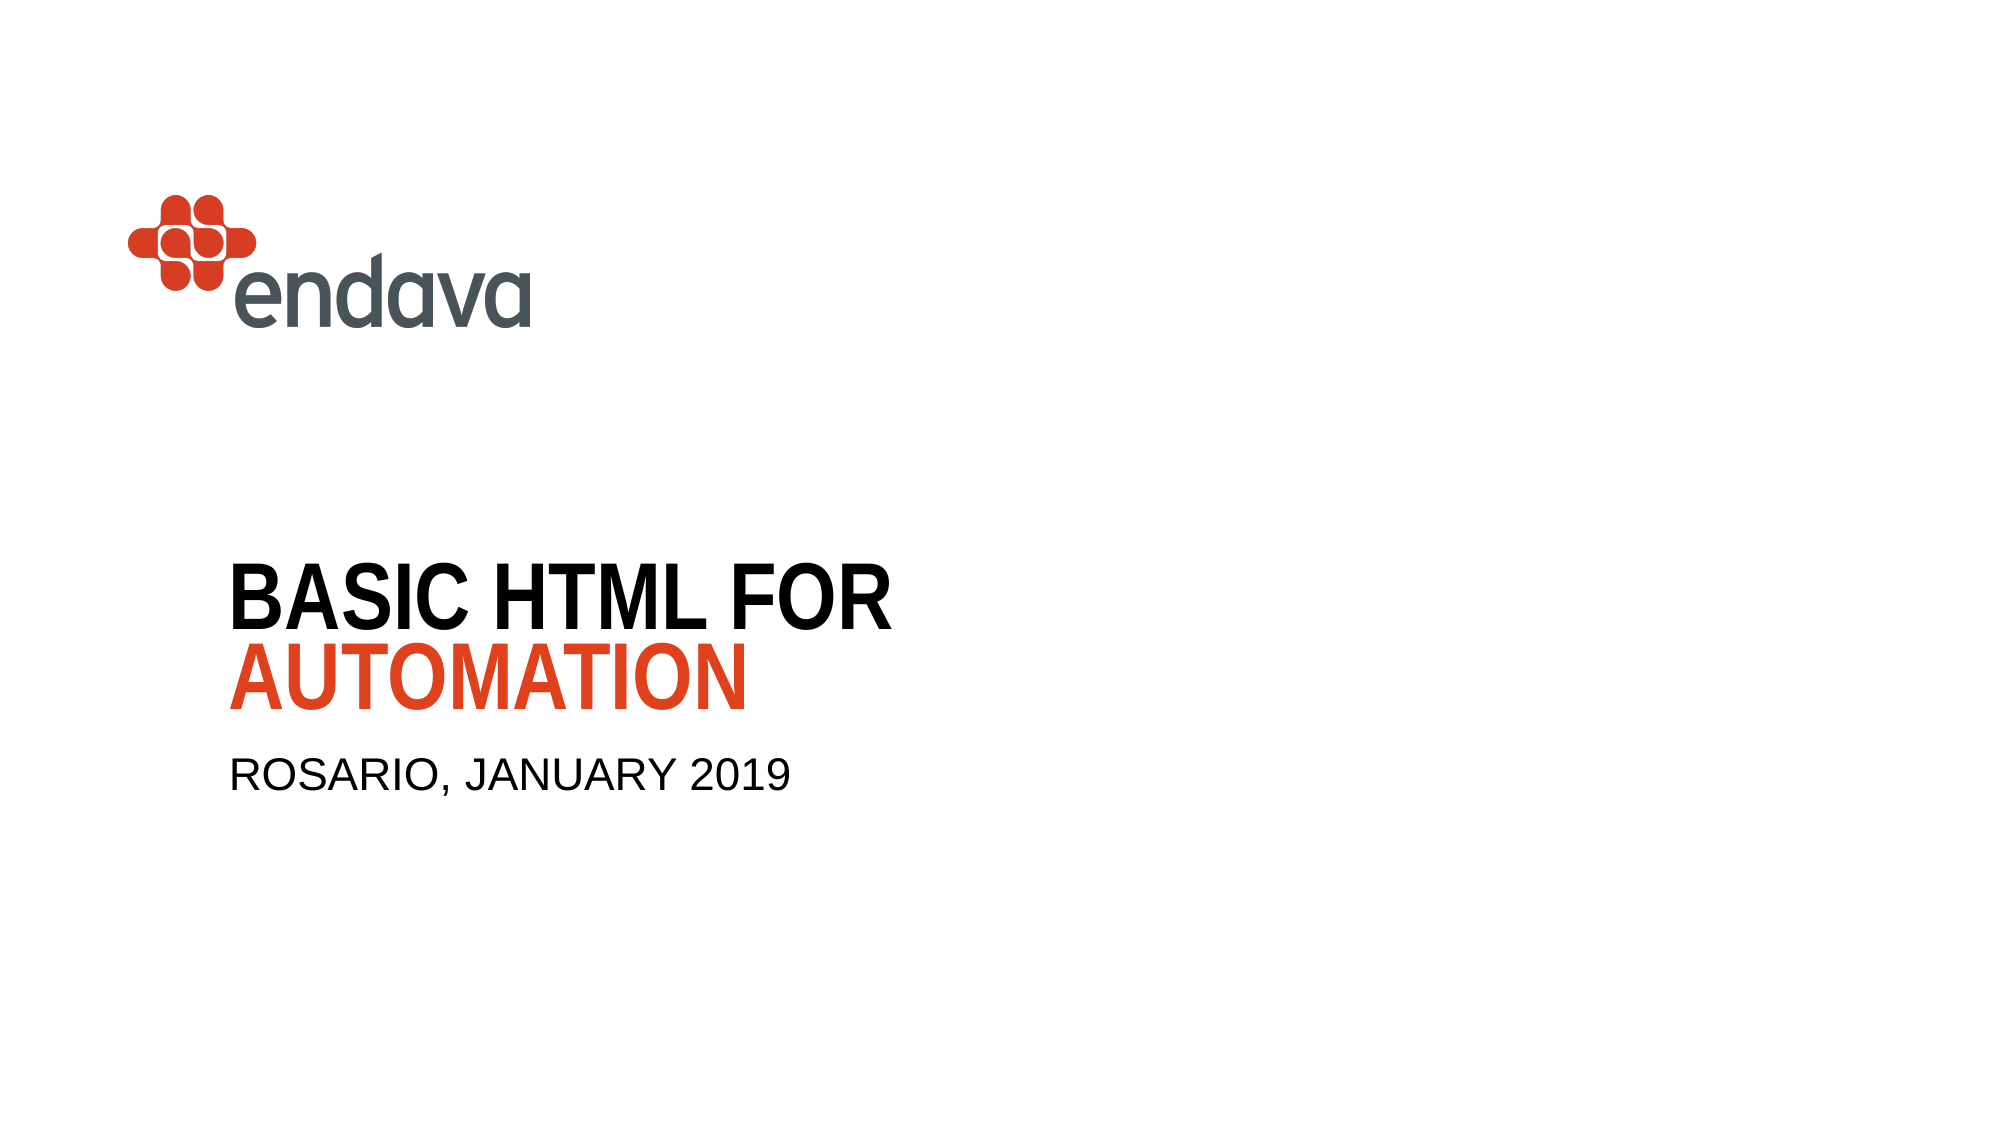

# Basic Html for automation
rosario, january 2019